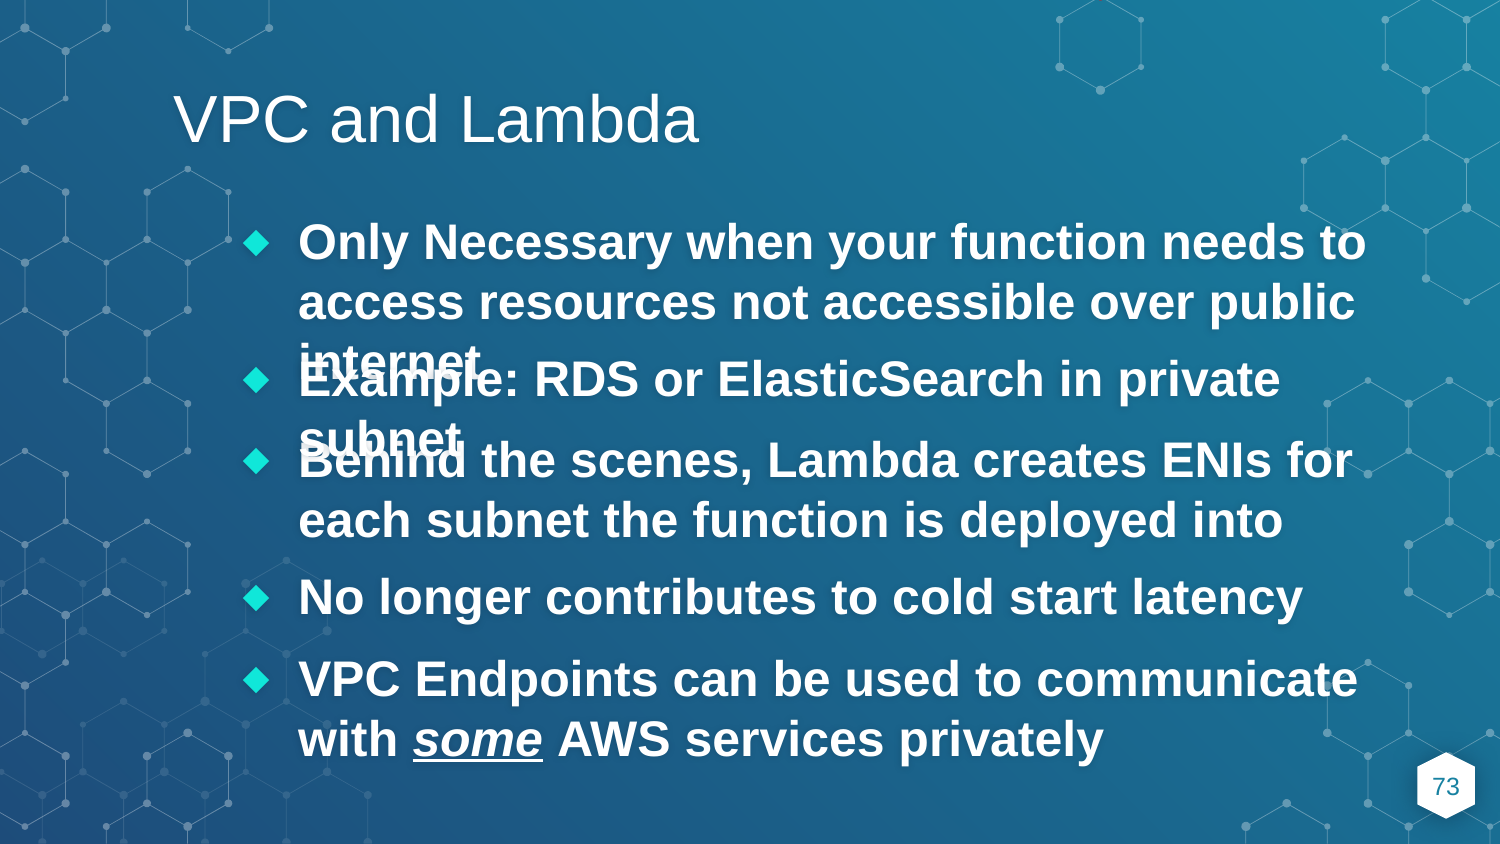

VPC and Lambda
Only Necessary when your function needs to access resources not accessible over public internet

Example: RDS or ElasticSearch in private subnet
Behind the scenes, Lambda creates ENIs for each subnet the function is deployed into
No longer contributes to cold start latency
VPC Endpoints can be used to communicate with some AWS services privately
73